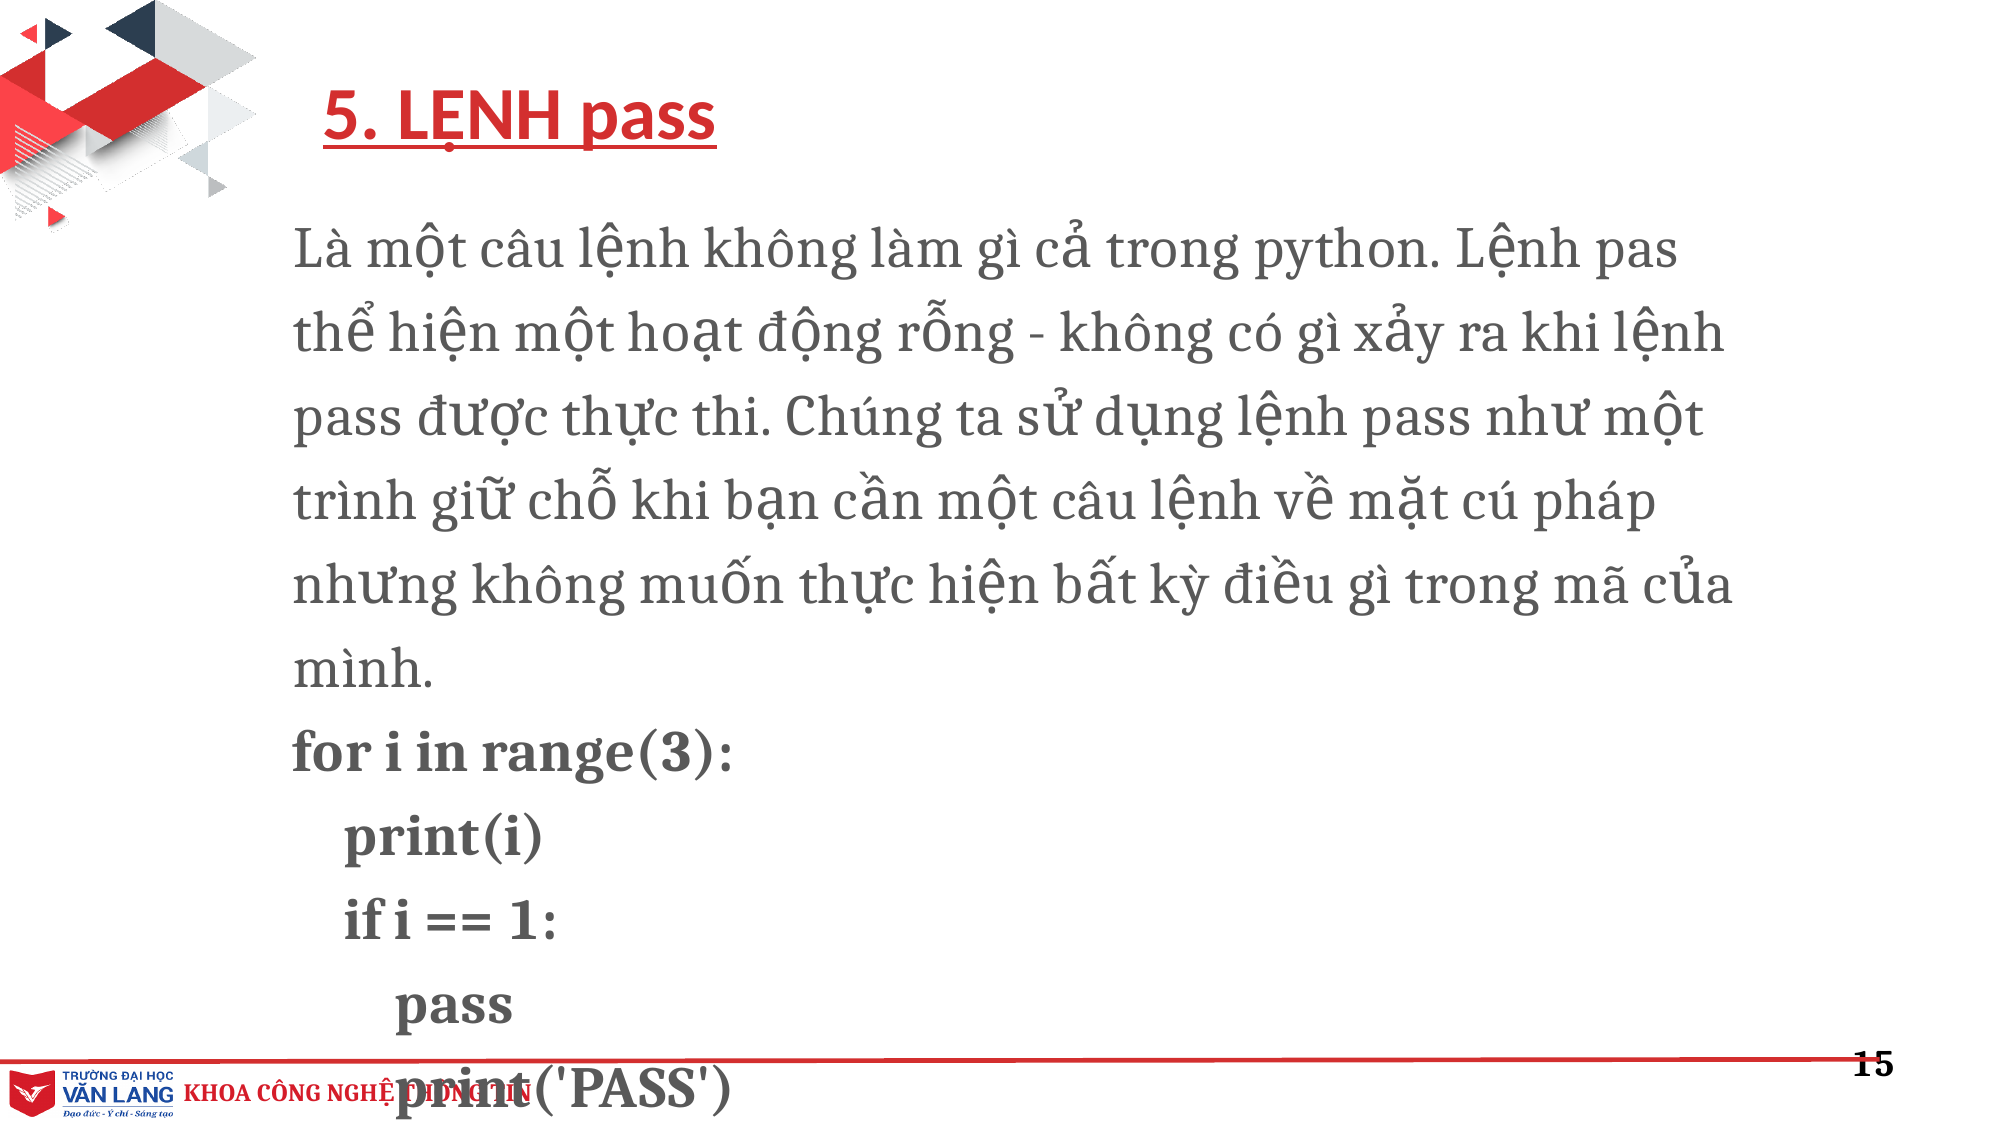

5. LỆNH pass

Là một câu lệnh không làm gì cả trong python. Lệnh pas thể hiện một hoạt động rỗng - không có gì xảy ra khi lệnh pass được thực thi. Chúng ta sử dụng lệnh pass như một trình giữ chỗ khi bạn cần một câu lệnh về mặt cú pháp nhưng không muốn thực hiện bất kỳ điều gì trong mã của mình.
for i in range(3):
    print(i)
    if i == 1:
        pass
        print('PASS')